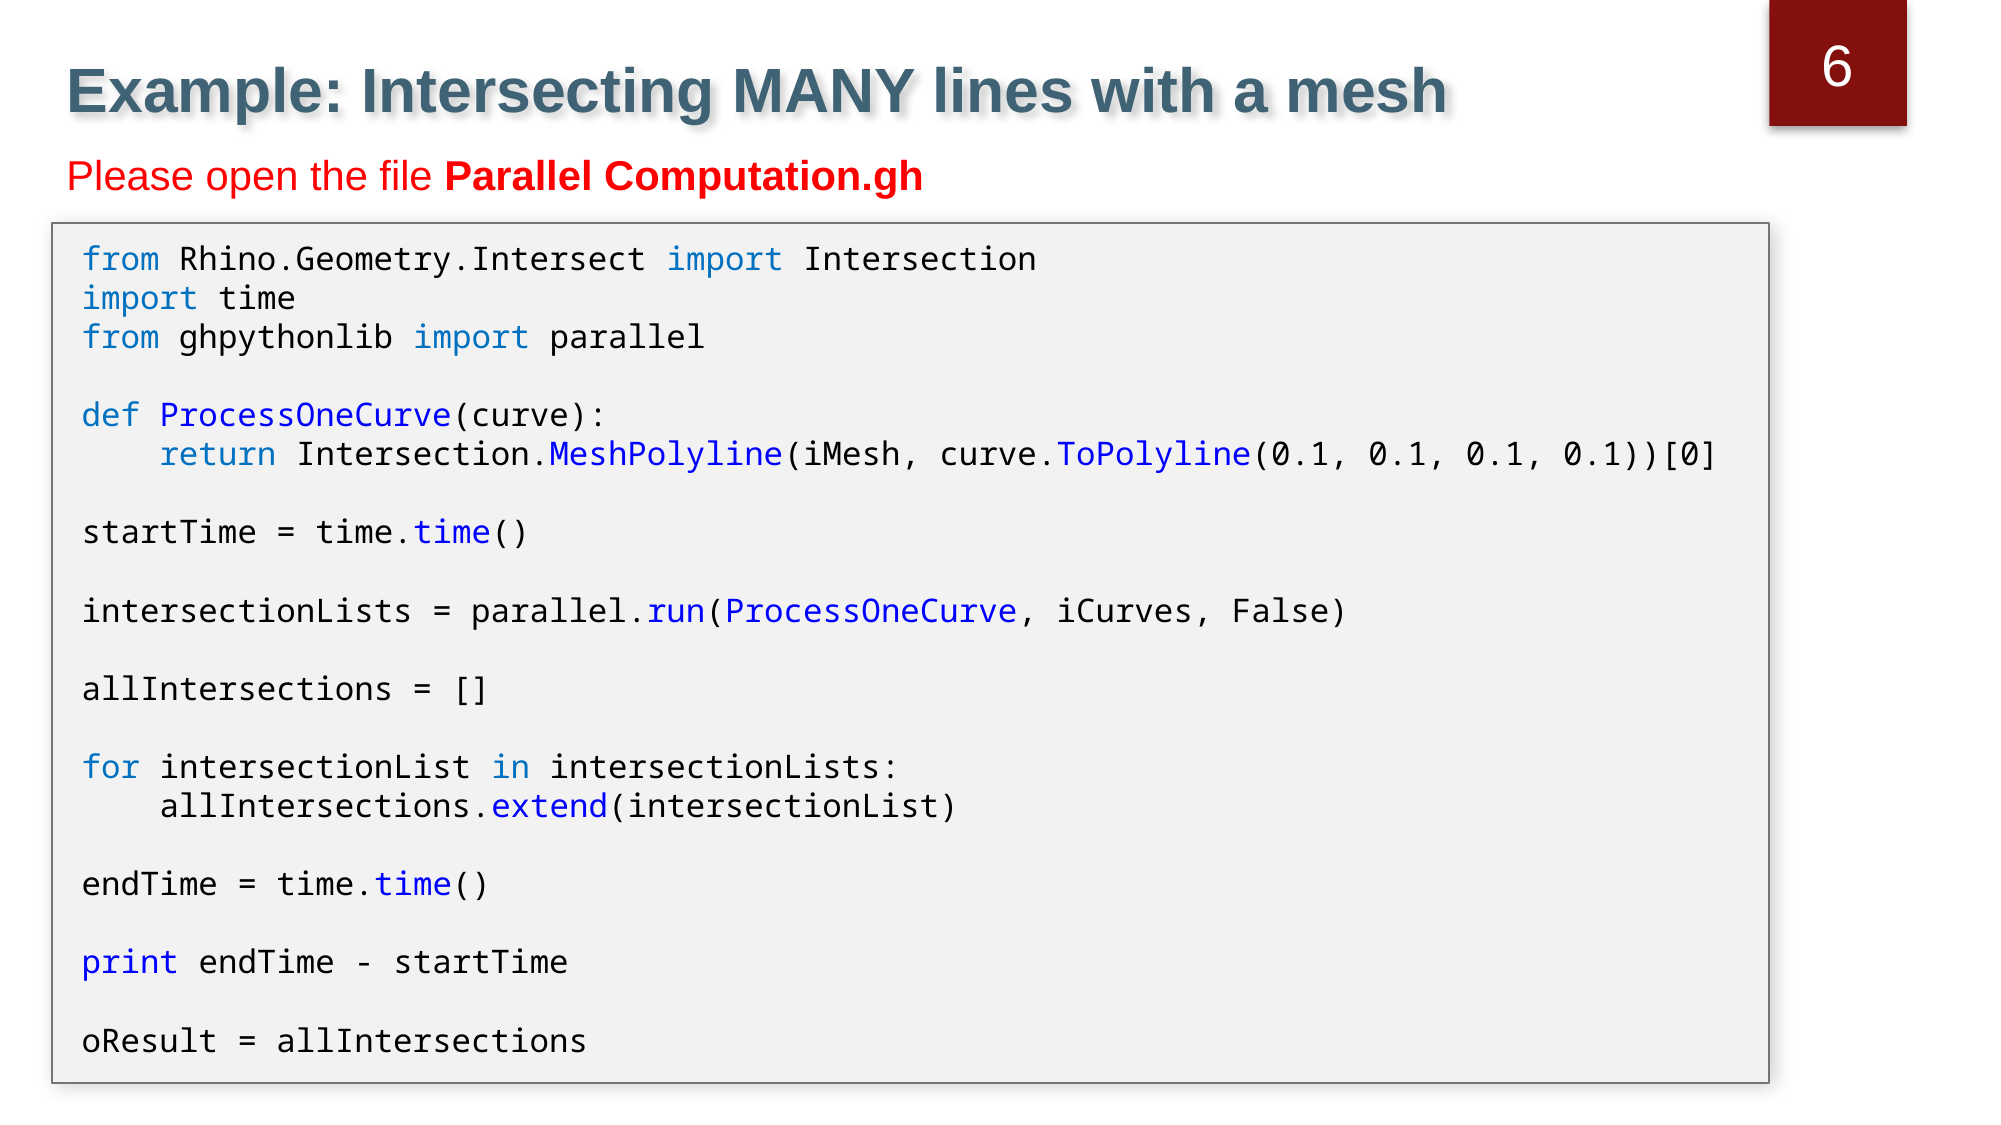

6
# Example: Intersecting MANY lines with a mesh
Please open the file Parallel Computation.gh
from Rhino.Geometry.Intersect import Intersection
import time
from ghpythonlib import parallel

def ProcessOneCurve(curve):
    return Intersection.MeshPolyline(iMesh, curve.ToPolyline(0.1, 0.1, 0.1, 0.1))[0]

startTime = time.time()

intersectionLists = parallel.run(ProcessOneCurve, iCurves, False)

allIntersections = []

for intersectionList in intersectionLists:
    allIntersections.extend(intersectionList)

endTime = time.time()

print endTime - startTime

oResult = allIntersections